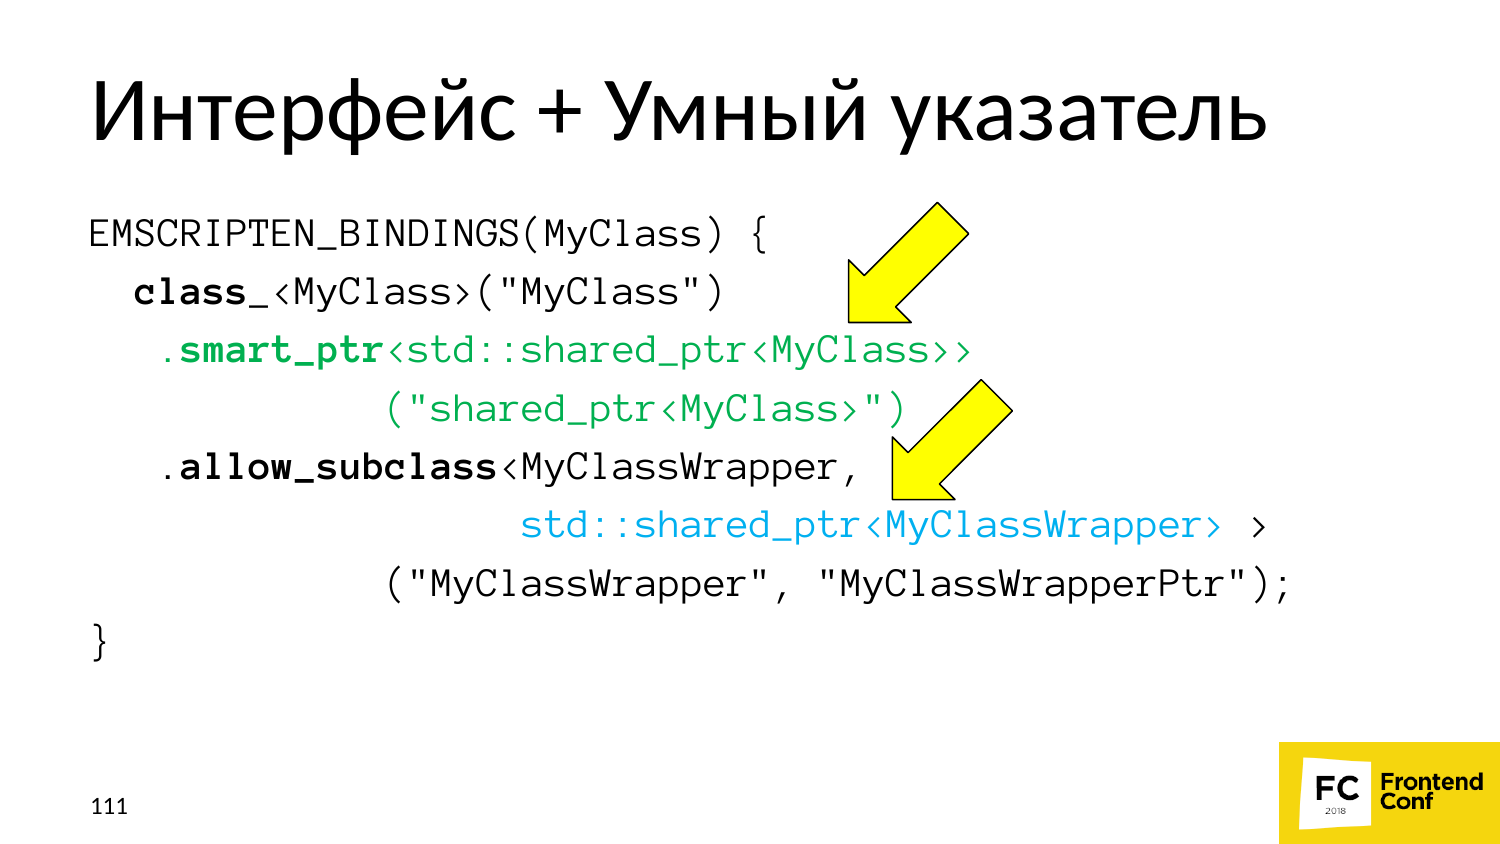

# Интерфейс + Умный указатель
EMSCRIPTEN_BINDINGS(MyClass) {
  class_<MyClass>("MyClass")
   .smart_ptr<std::shared_ptr<MyClass>>
             ("shared_ptr<MyClass>")
   .allow_subclass<MyClassWrapper,
                   std::shared_ptr<MyClassWrapper> >
             ("MyClassWrapper", "MyClassWrapperPtr");
}

111